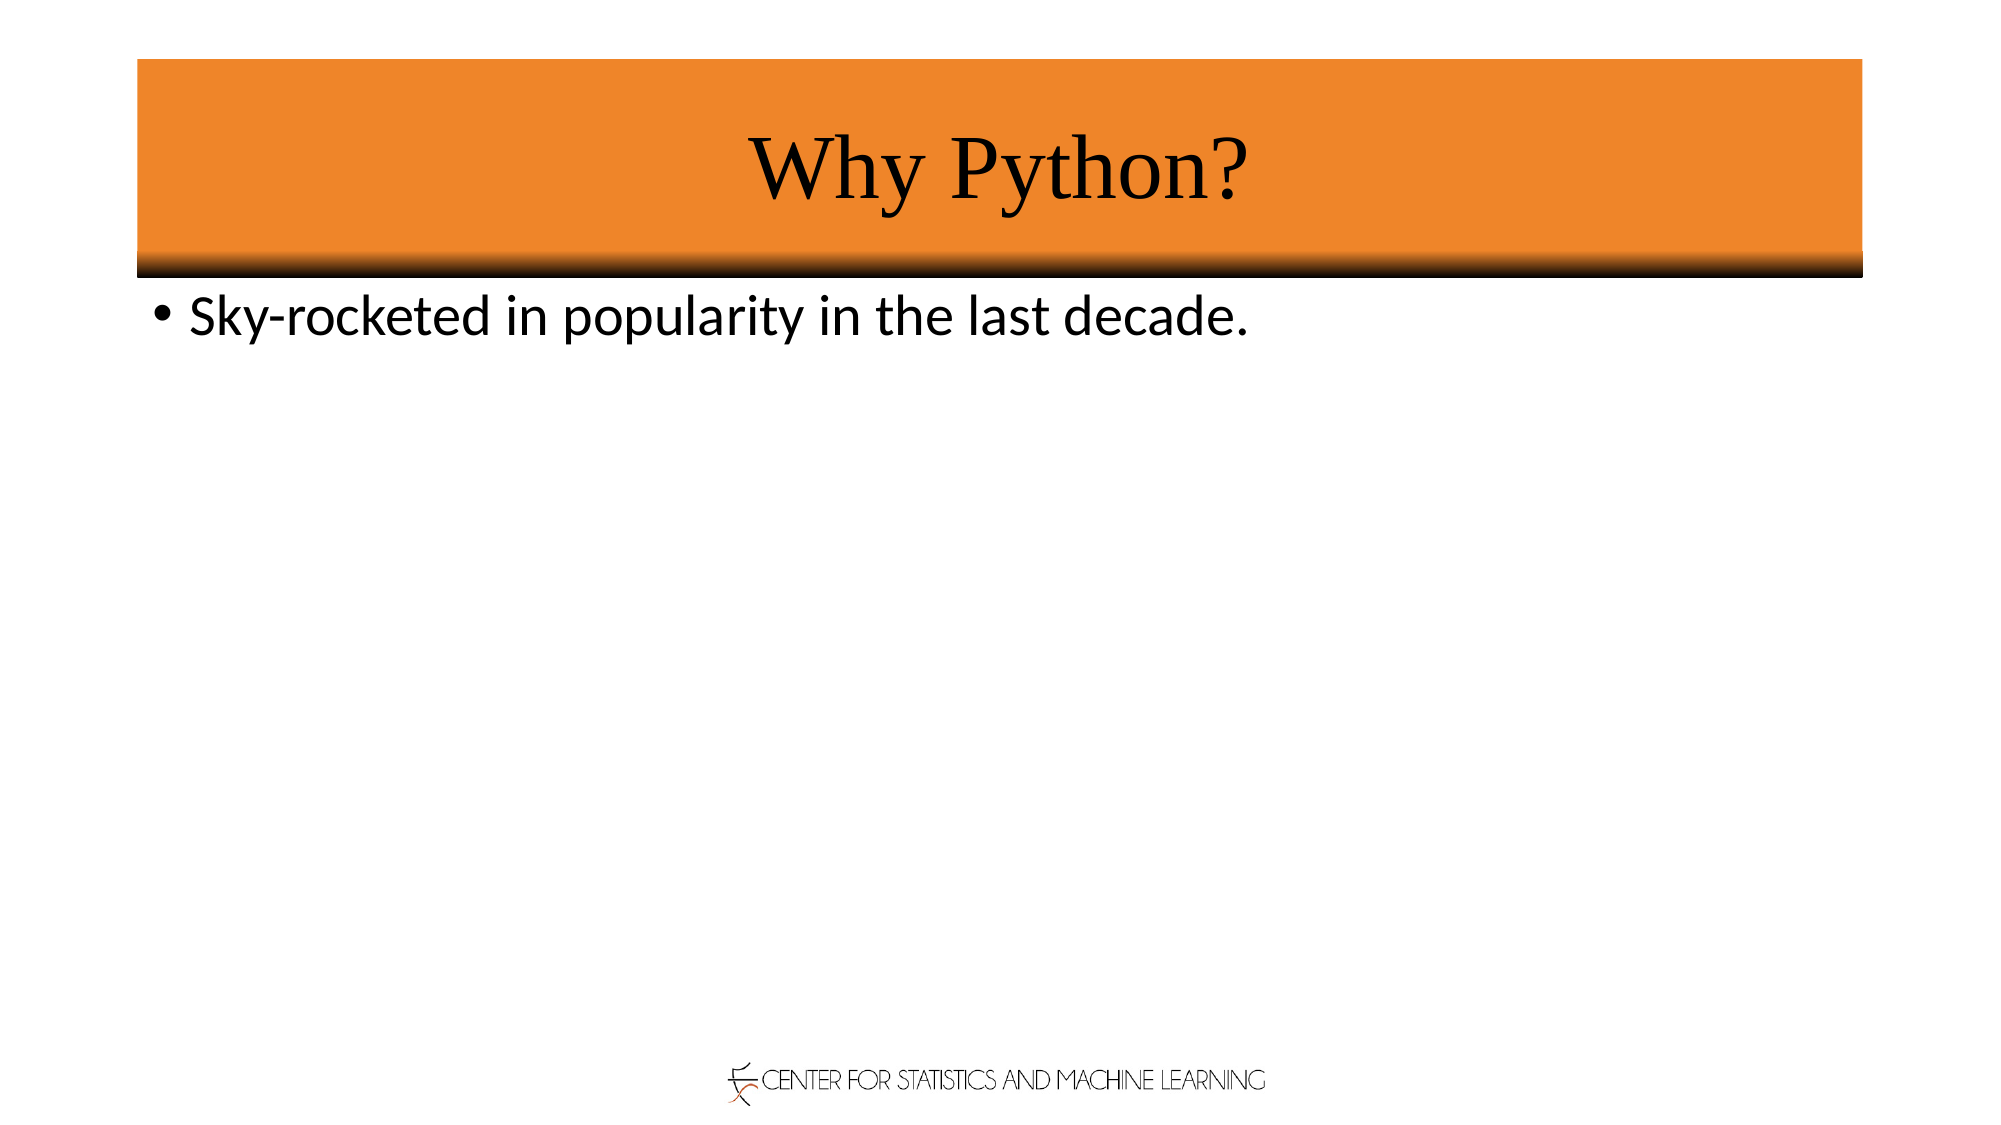

# Why Python?
Sky-rocketed in popularity in the last decade.